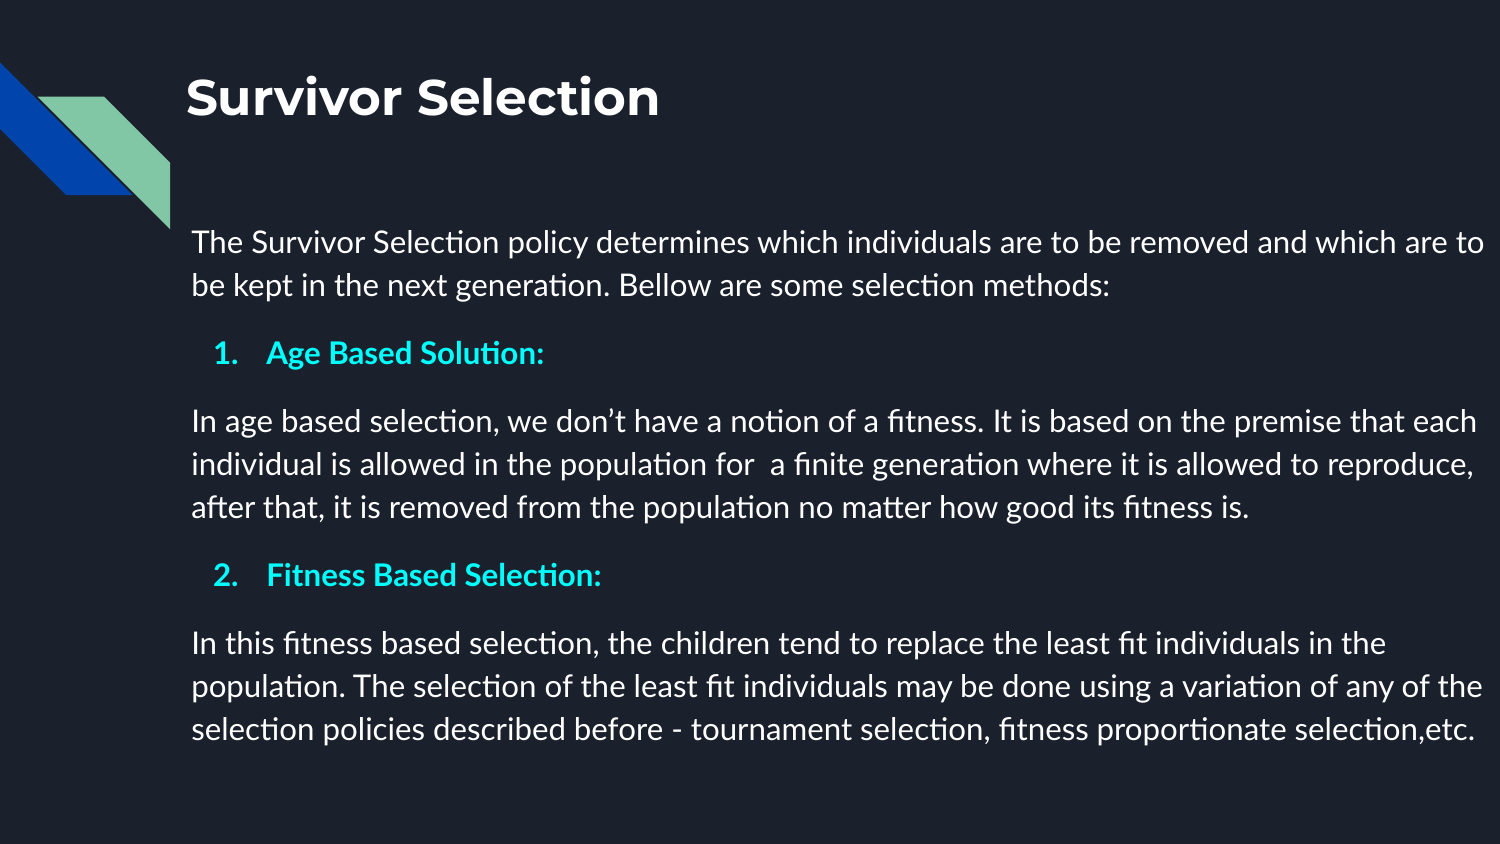

# Survivor Selection
The Survivor Selection policy determines which individuals are to be removed and which are to be kept in the next generation. Bellow are some selection methods:
Age Based Solution:
In age based selection, we don’t have a notion of a fitness. It is based on the premise that each individual is allowed in the population for  a finite generation where it is allowed to reproduce, after that, it is removed from the population no matter how good its fitness is.
Fitness Based Selection:
In this fitness based selection, the children tend to replace the least fit individuals in the population. The selection of the least fit individuals may be done using a variation of any of the selection policies described before - tournament selection, fitness proportionate selection,etc.